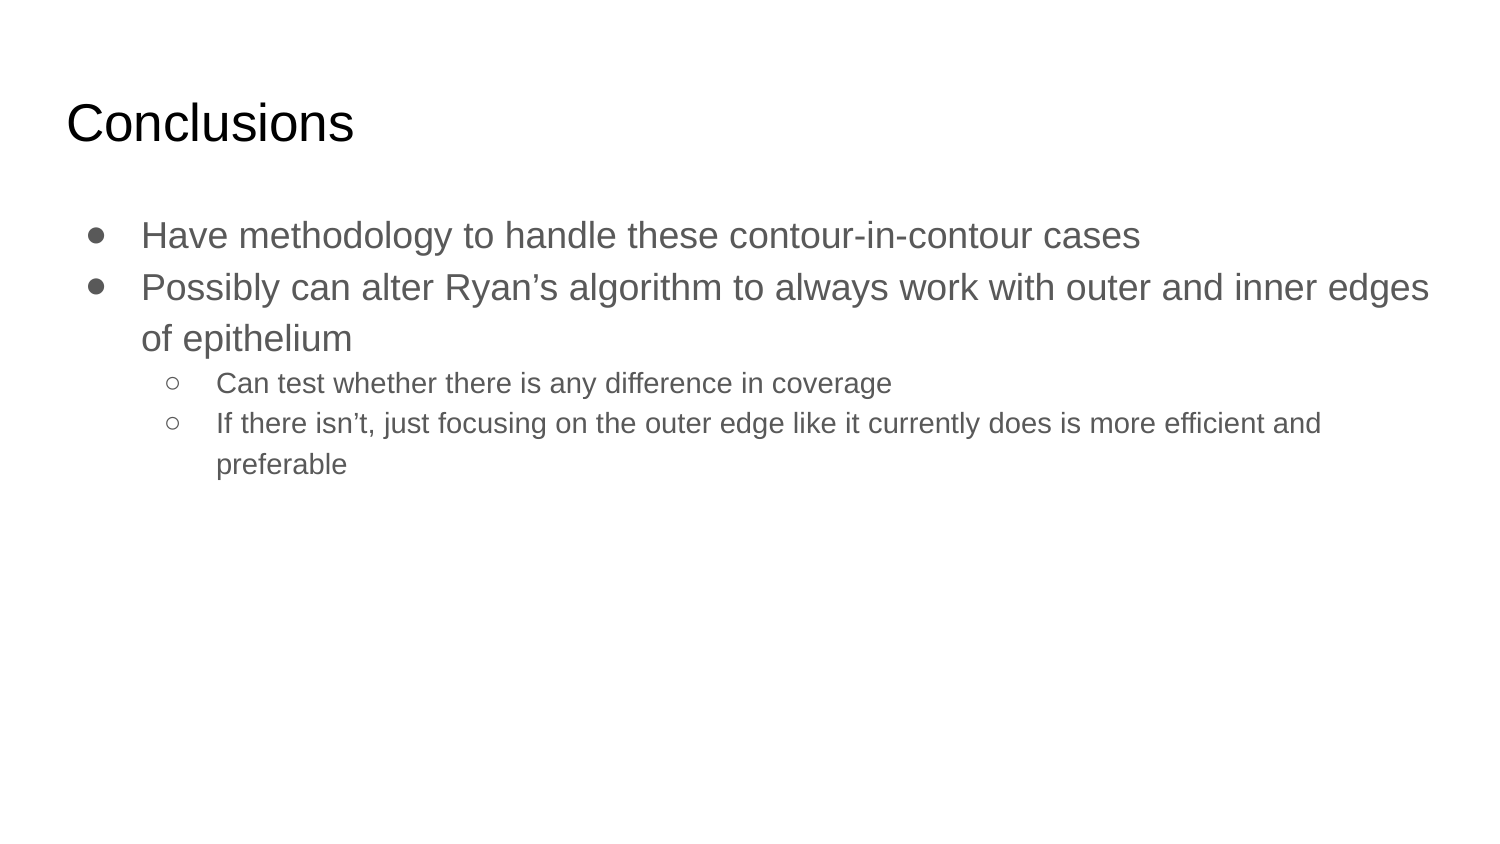

# Conclusions
Have methodology to handle these contour-in-contour cases
Possibly can alter Ryan’s algorithm to always work with outer and inner edges of epithelium
Can test whether there is any difference in coverage
If there isn’t, just focusing on the outer edge like it currently does is more efficient and preferable